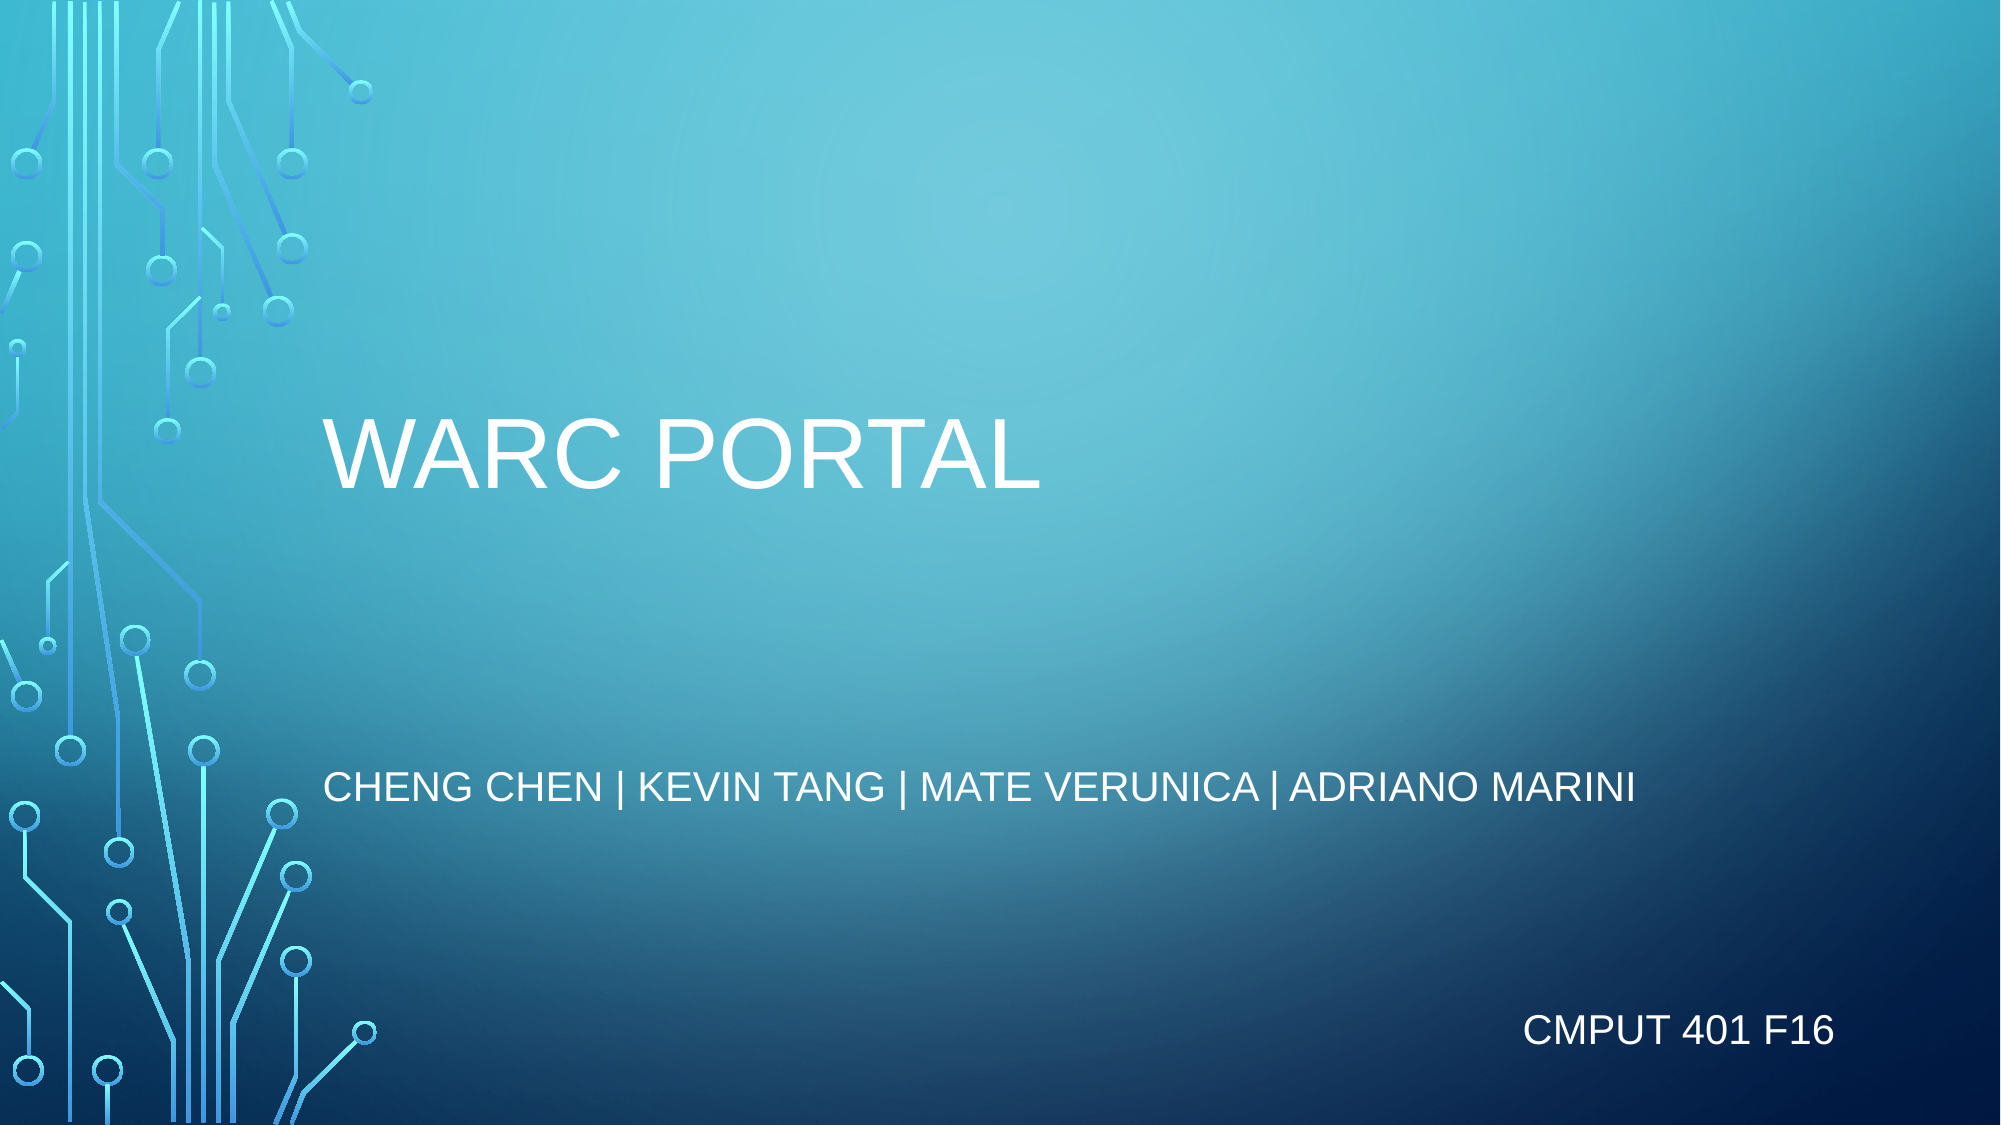

# WARC Portal

Cheng Chen | Kevin Tang | Mate Verunica | Adriano Marini

								CMPUT 401 F16